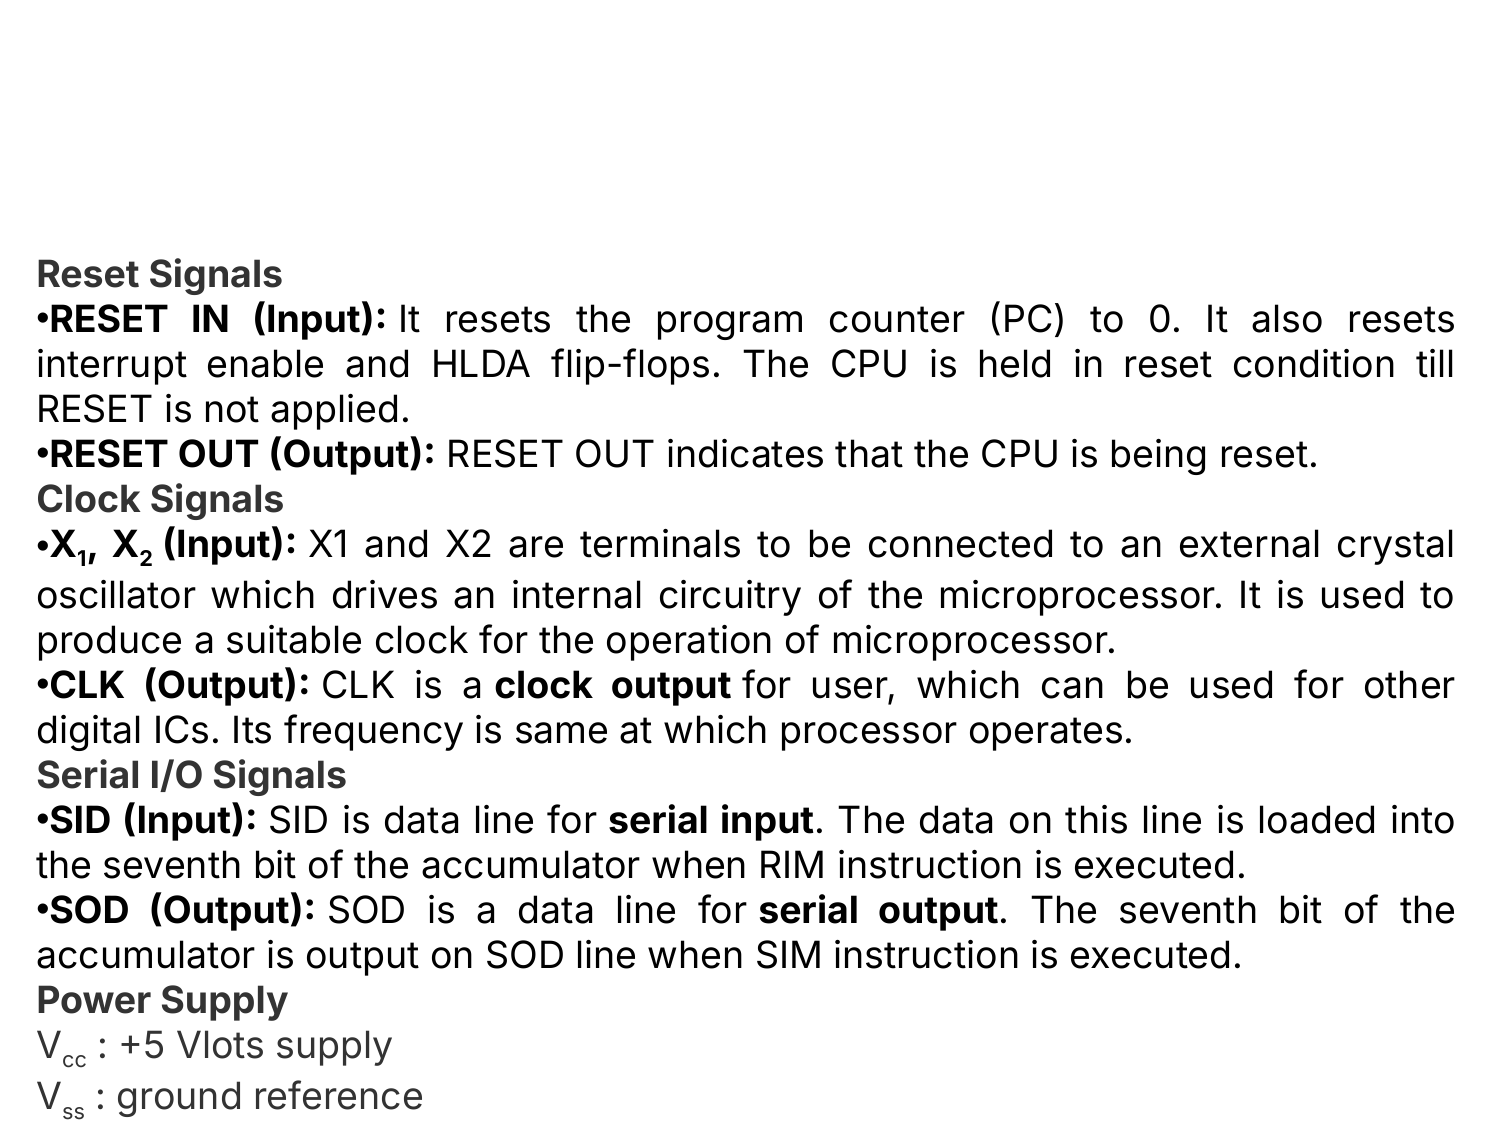

#
Reset Signals
RESET IN (Input): It resets the program counter (PC) to 0. It also resets interrupt enable and HLDA flip-flops. The CPU is held in reset condition till RESET is not applied.
RESET OUT (Output): RESET OUT indicates that the CPU is being reset.
Clock Signals
X1, X2 (Input): X1 and X2 are terminals to be connected to an external crystal oscillator which drives an internal circuitry of the microprocessor. It is used to produce a suitable clock for the operation of microprocessor.
CLK (Output): CLK is a clock output for user, which can be used for other digital ICs. Its frequency is same at which processor operates.
Serial I/O Signals
SID (Input): SID is data line for serial input. The data on this line is loaded into the seventh bit of the accumulator when RIM instruction is executed.
SOD (Output): SOD is a data line for serial output. The seventh bit of the accumulator is output on SOD line when SIM instruction is executed.
Power Supply
Vcc : +5 Vlots supply
Vss : ground reference